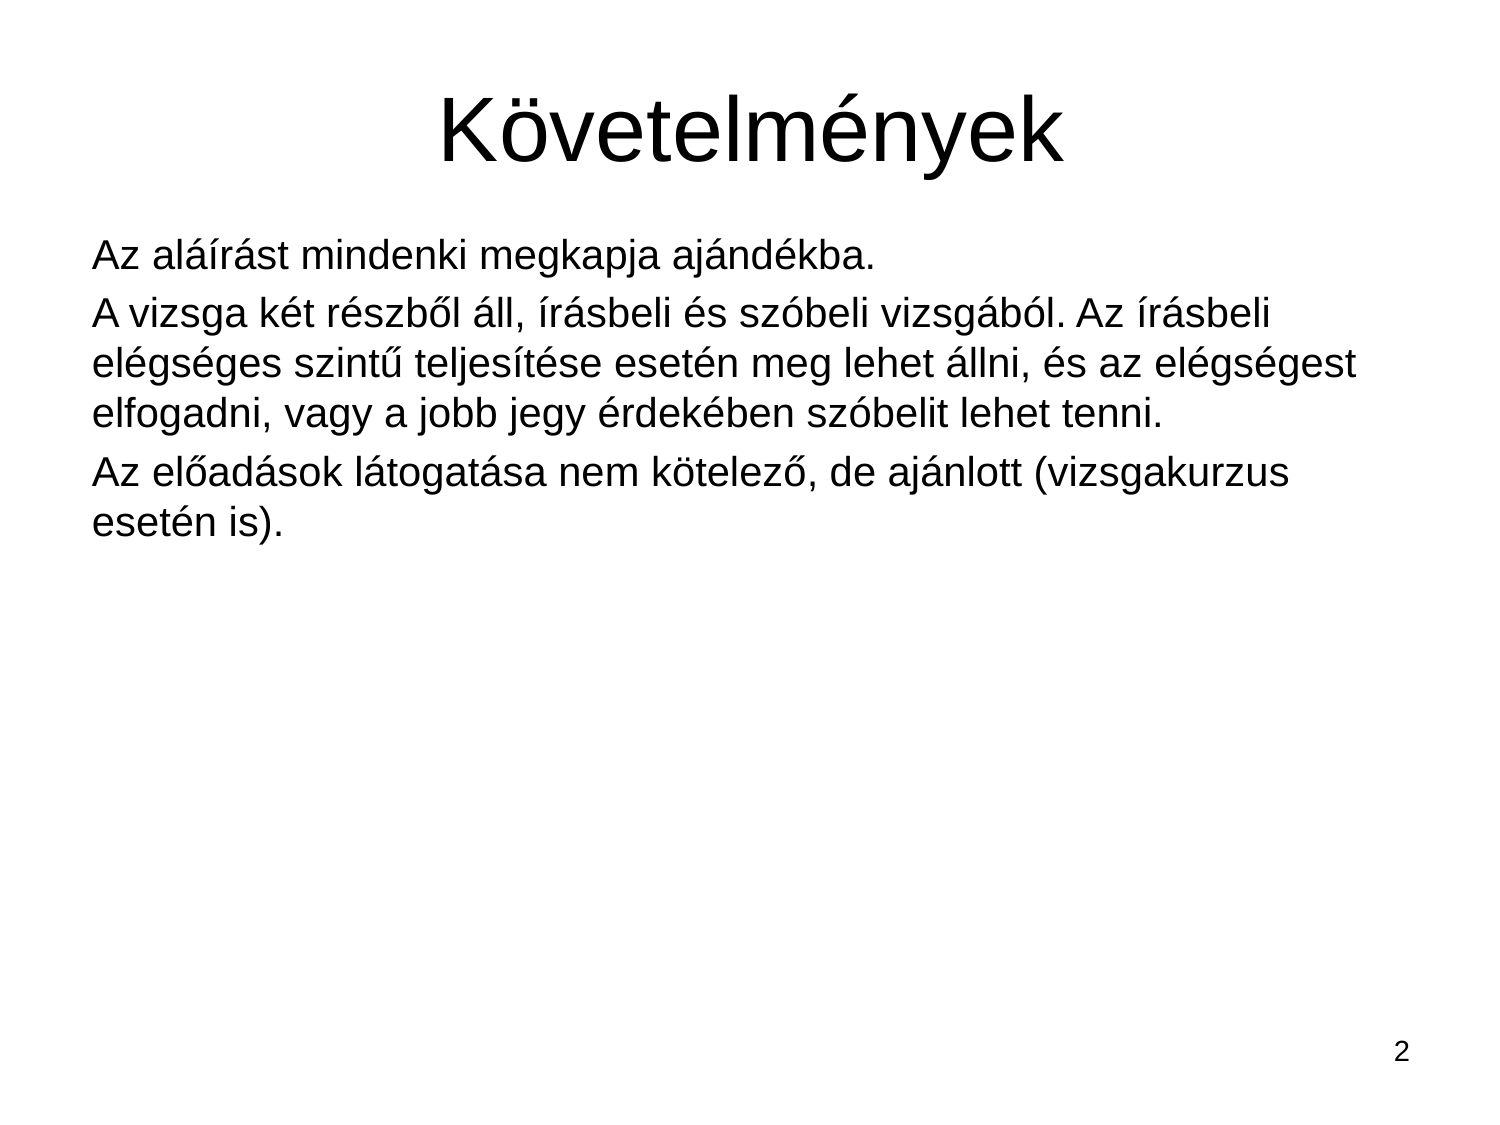

# Követelmények
Az aláírást mindenki megkapja ajándékba.
A vizsga két részből áll, írásbeli és szóbeli vizsgából. Az írásbeli elégséges szintű teljesítése esetén meg lehet állni, és az elégségest elfogadni, vagy a jobb jegy érdekében szóbelit lehet tenni.
Az előadások látogatása nem kötelező, de ajánlott (vizsgakurzus esetén is).
2